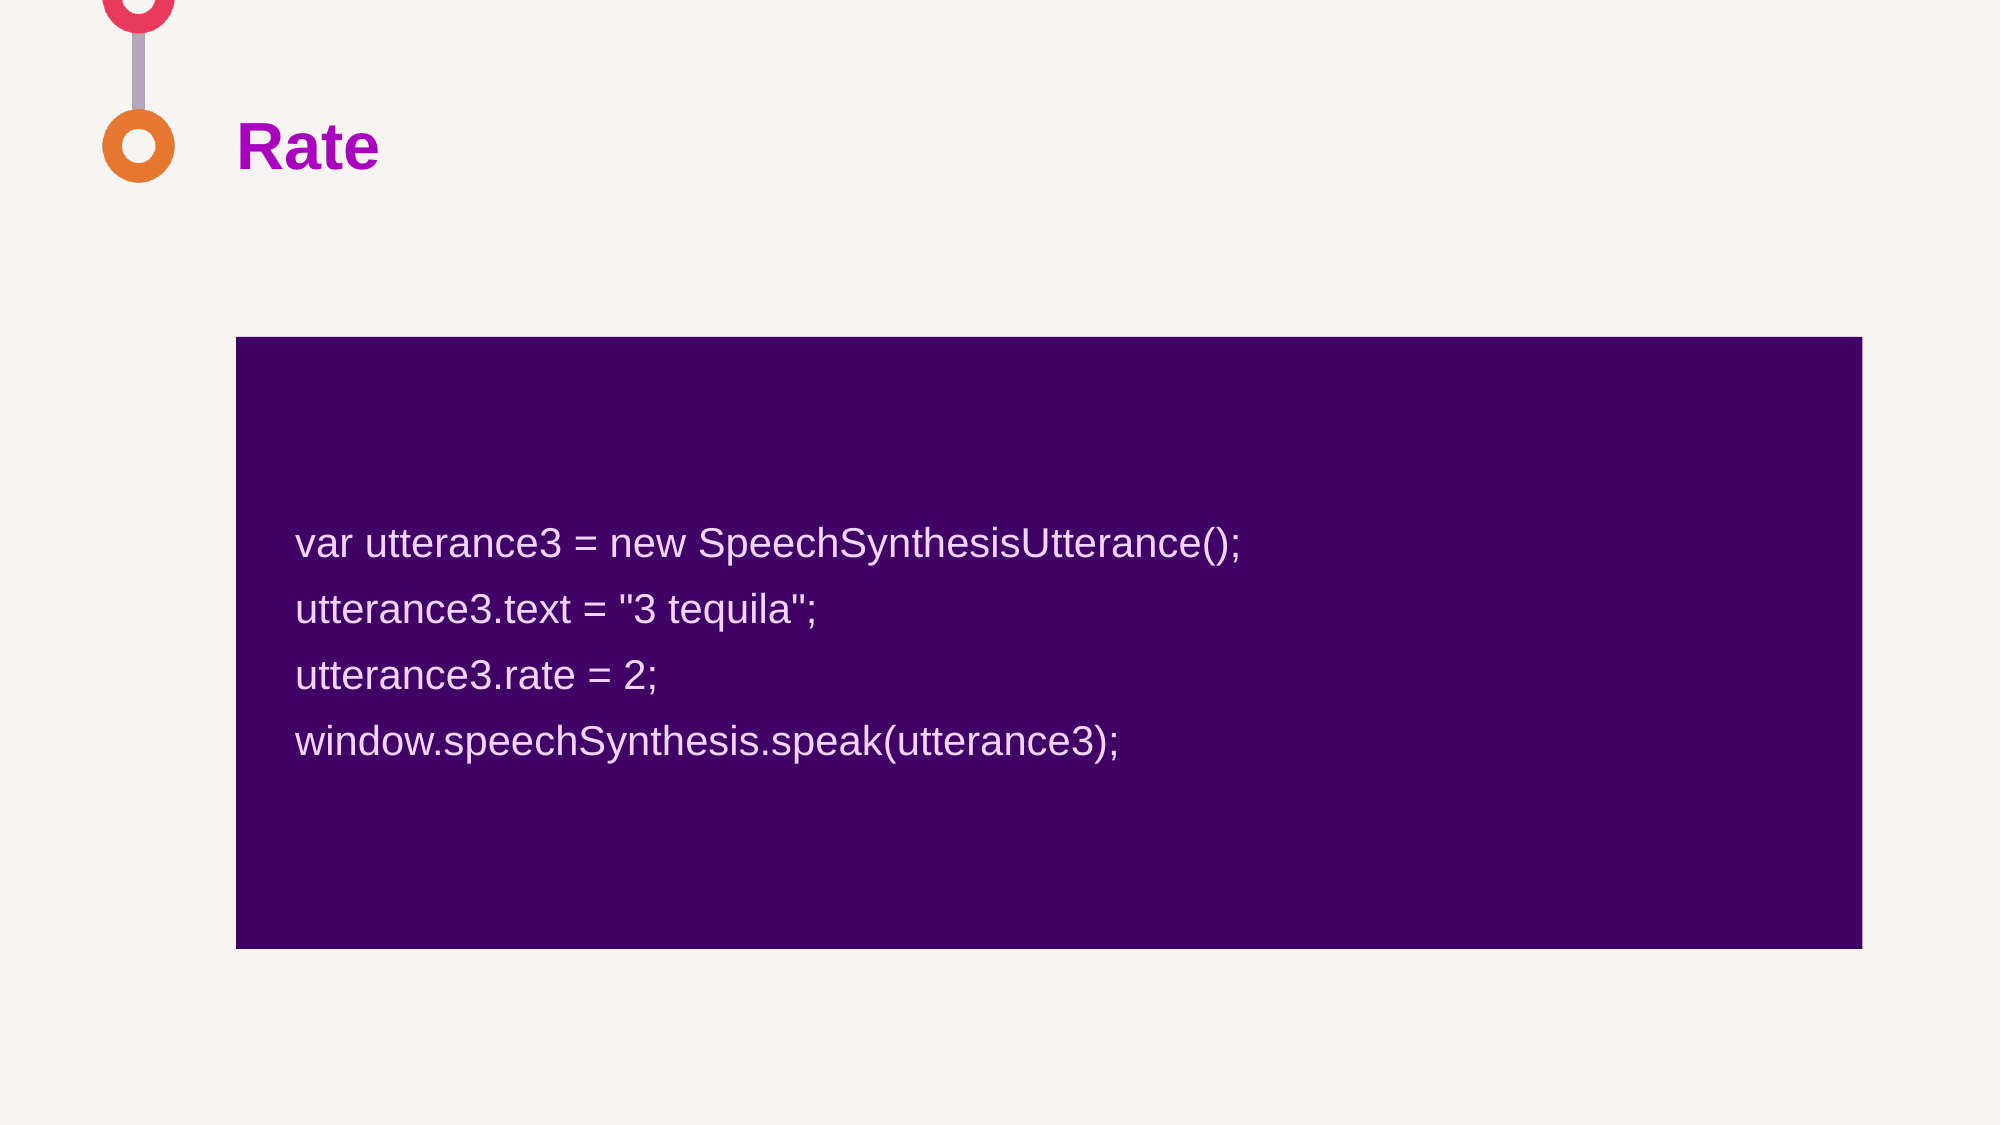

# Rate
var utterance3 = new SpeechSynthesisUtterance();
utterance3.text = "3 tequila";
utterance3.rate = 2;
window.speechSynthesis.speak(utterance3);